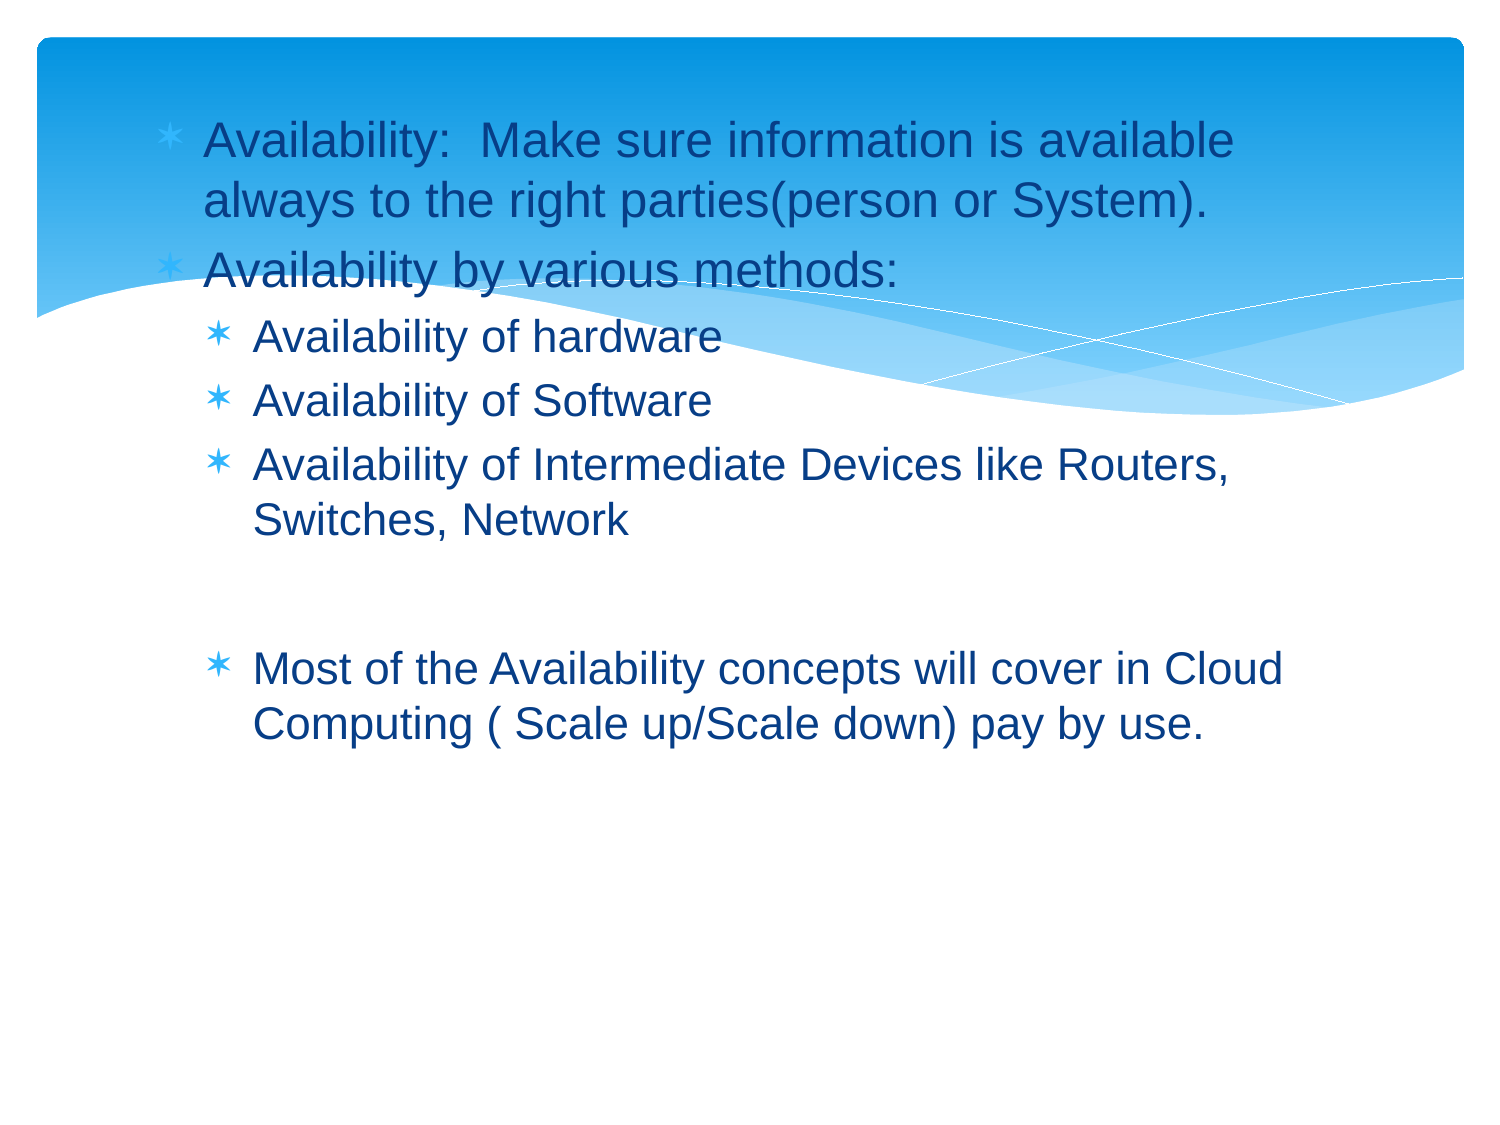

Availability:  Make sure information is available always to the right parties(person or System).
Availability by various methods:
Availability of hardware
Availability of Software
Availability of Intermediate Devices like Routers, Switches, Network

Most of the Availability concepts will cover in Cloud Computing ( Scale up/Scale down) pay by use.